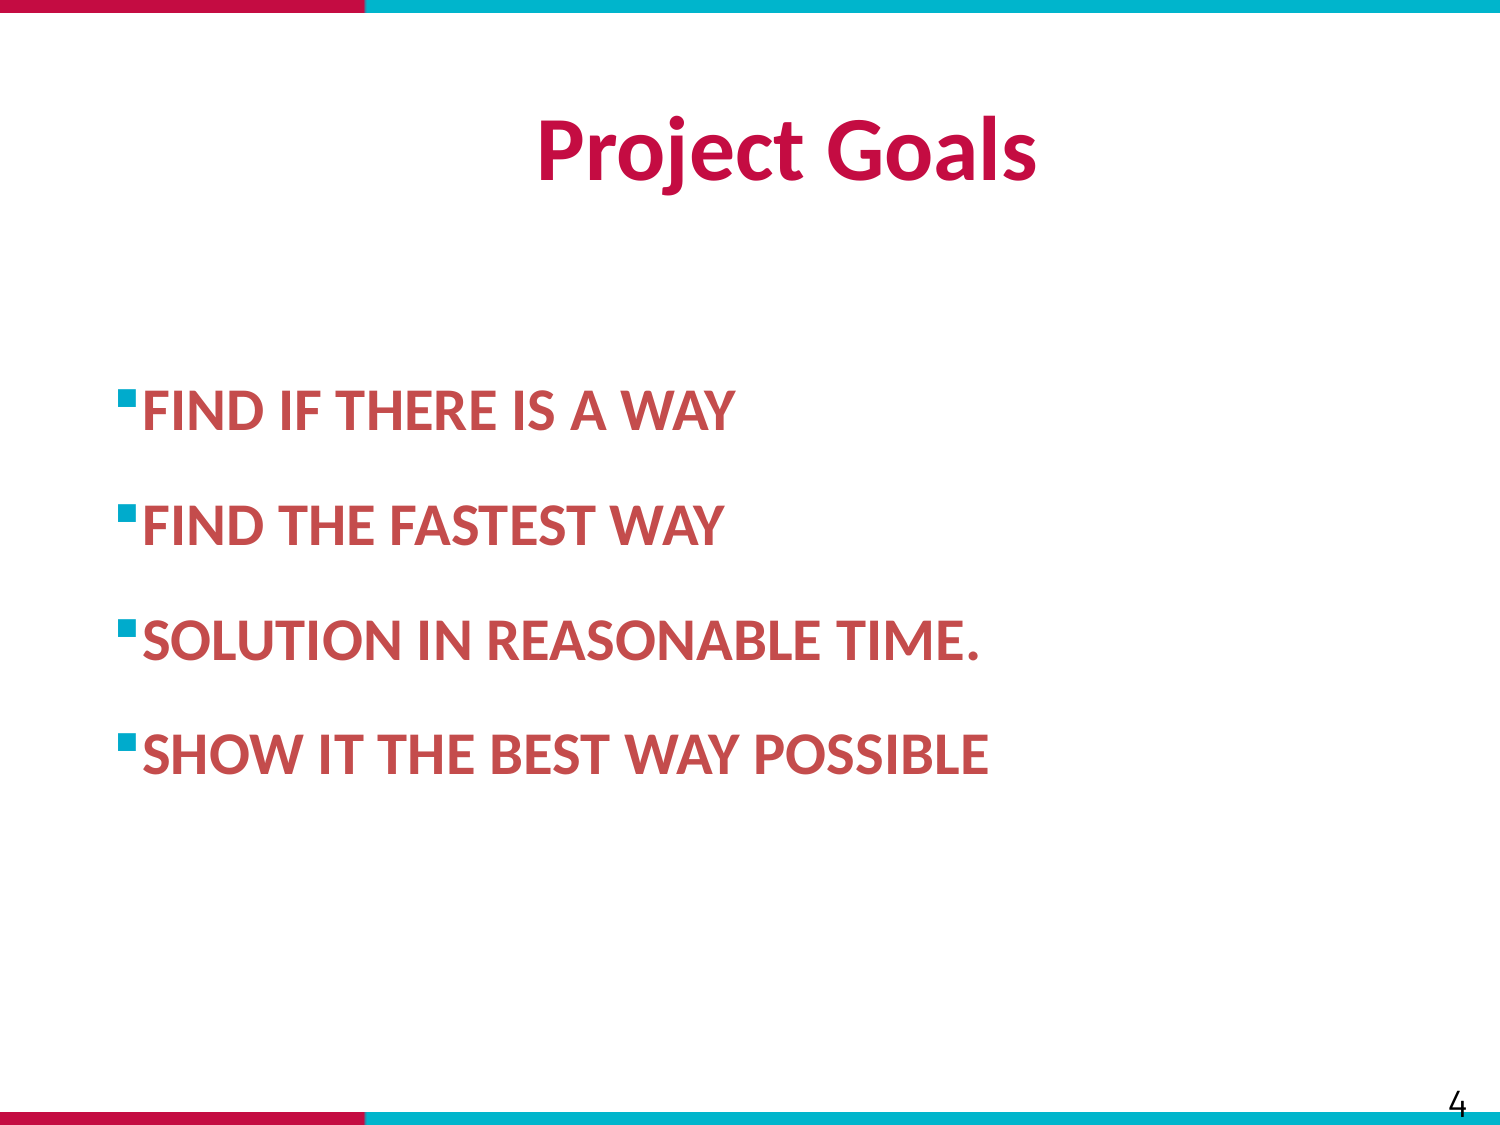

# Project Goals

Find if there is a way
Find the fastest way
Solution in reasonable time.
Show it the best way possible

4